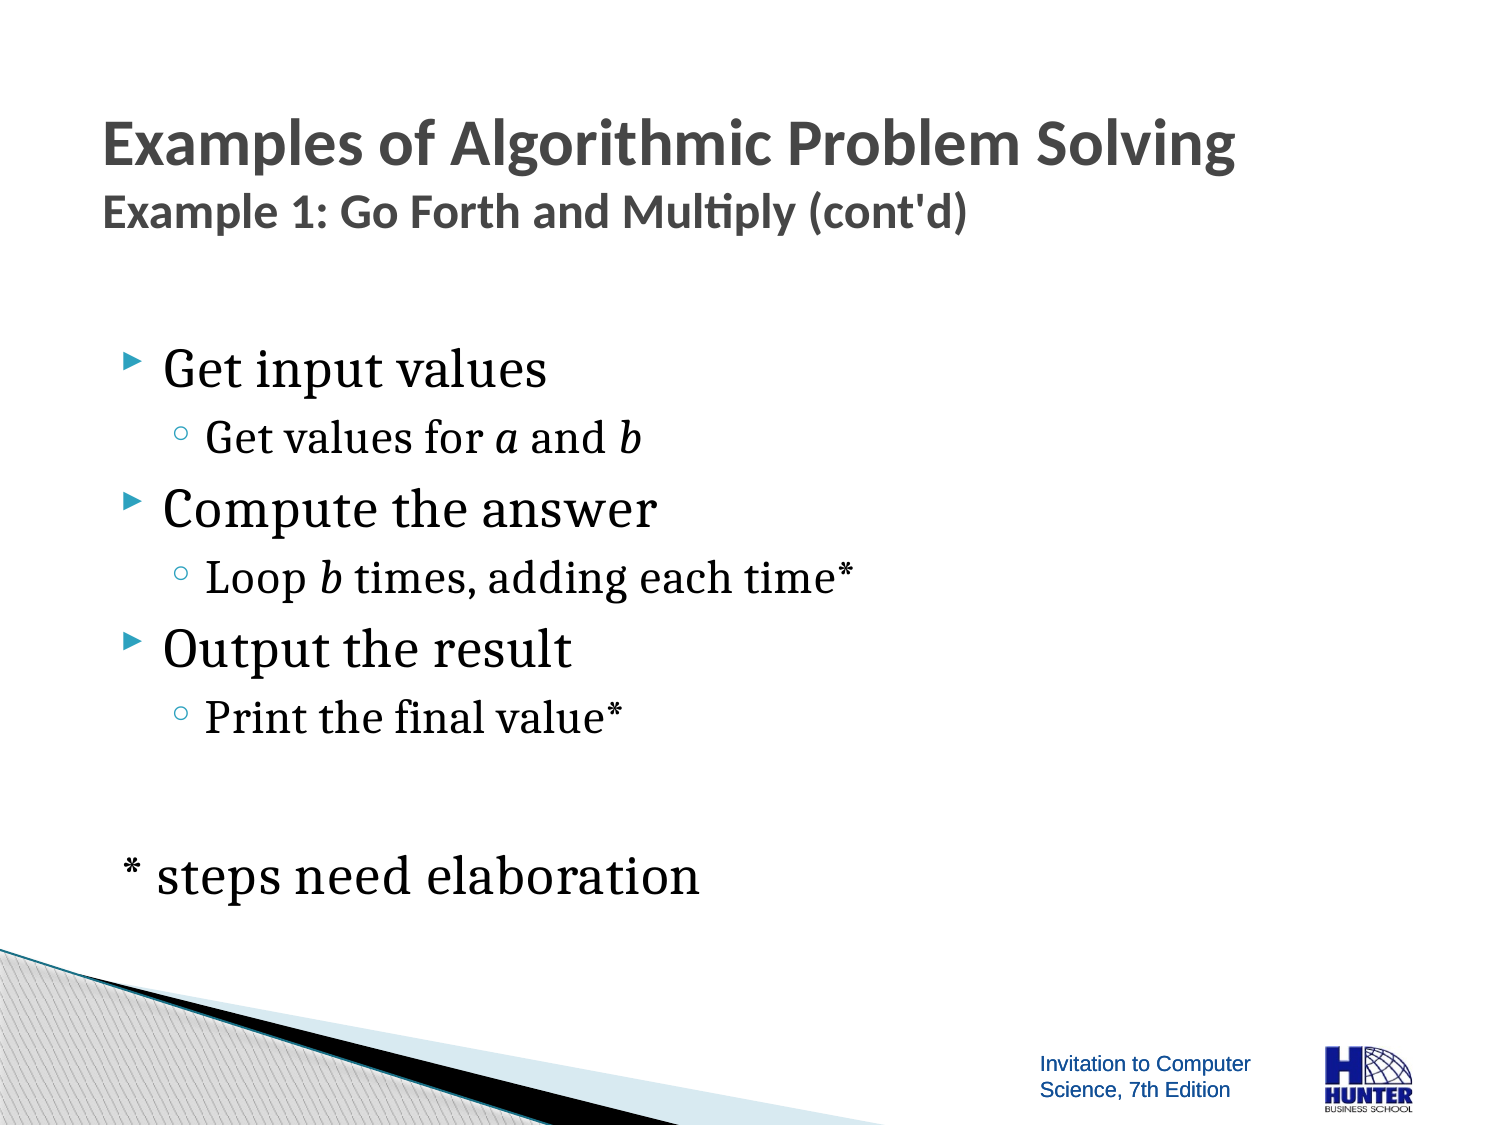

# Examples of Algorithmic Problem Solving Example 1: Go Forth and Multiply (cont'd)
Get input values
Get values for a and b
Compute the answer
Loop b times, adding each time*
Output the result
Print the final value*

* steps need elaboration